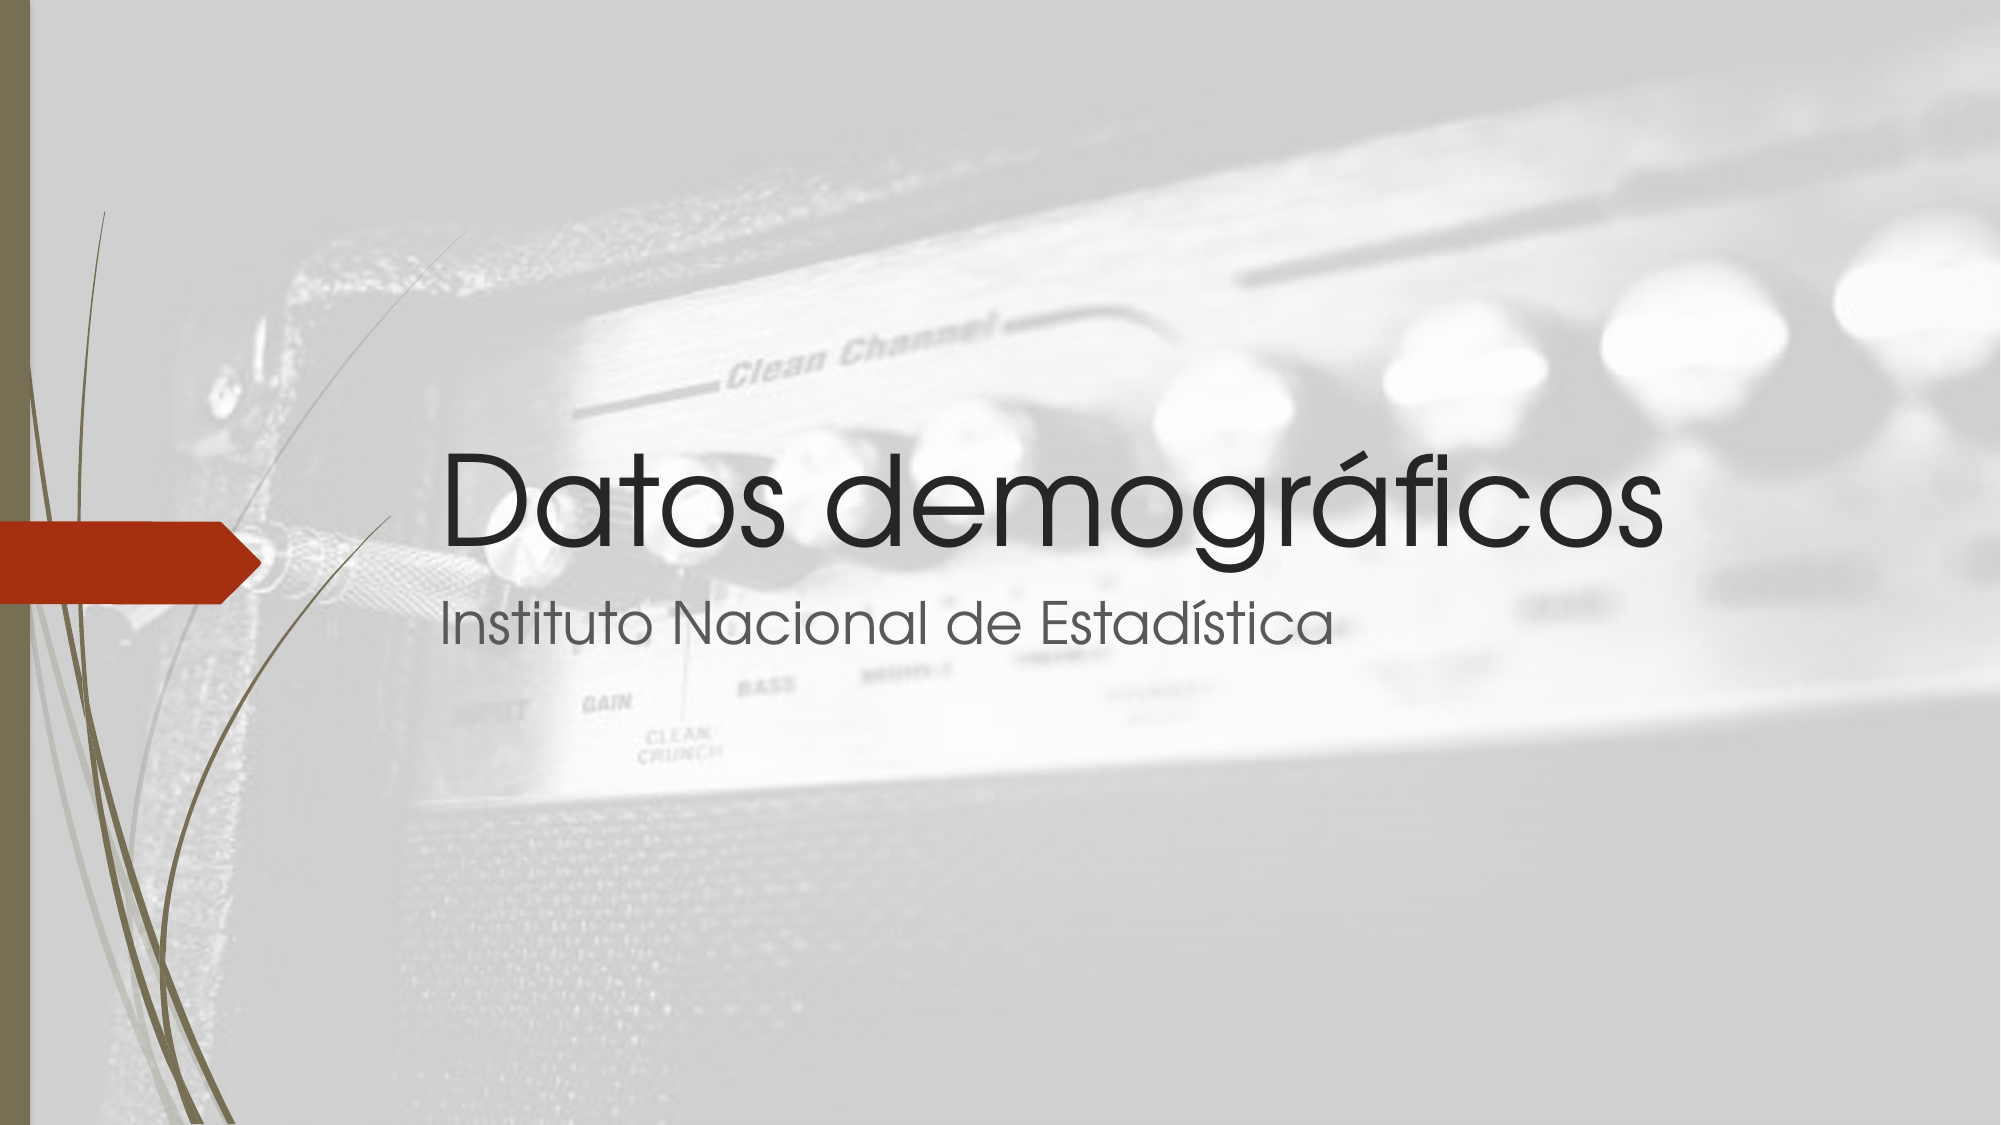

# Datos demográficos
Instituto Nacional de Estadística